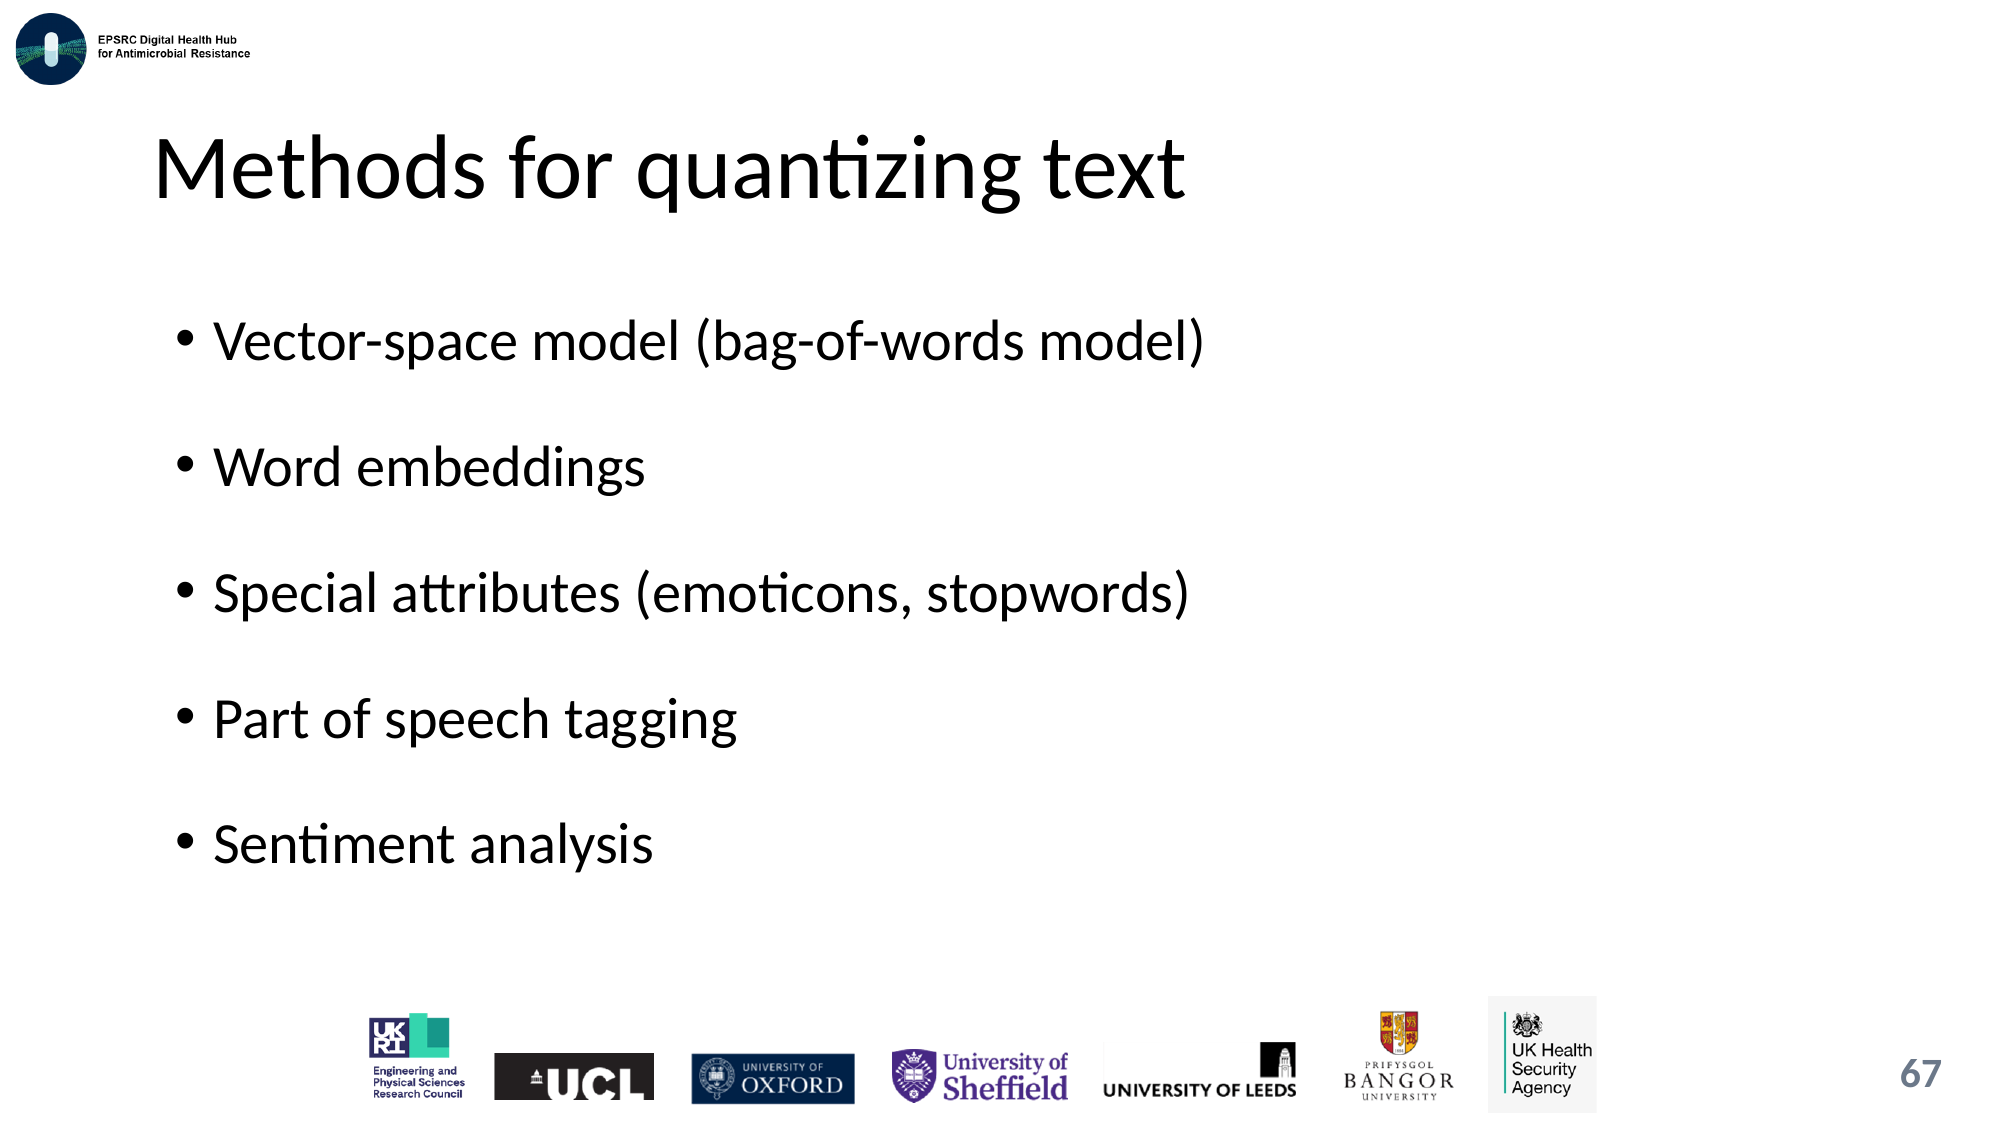

# Methods for quantizing text
Vector-space model (bag-of-words model)
Word embeddings
Special attributes (emoticons, stopwords)
Part of speech tagging
Sentiment analysis

67